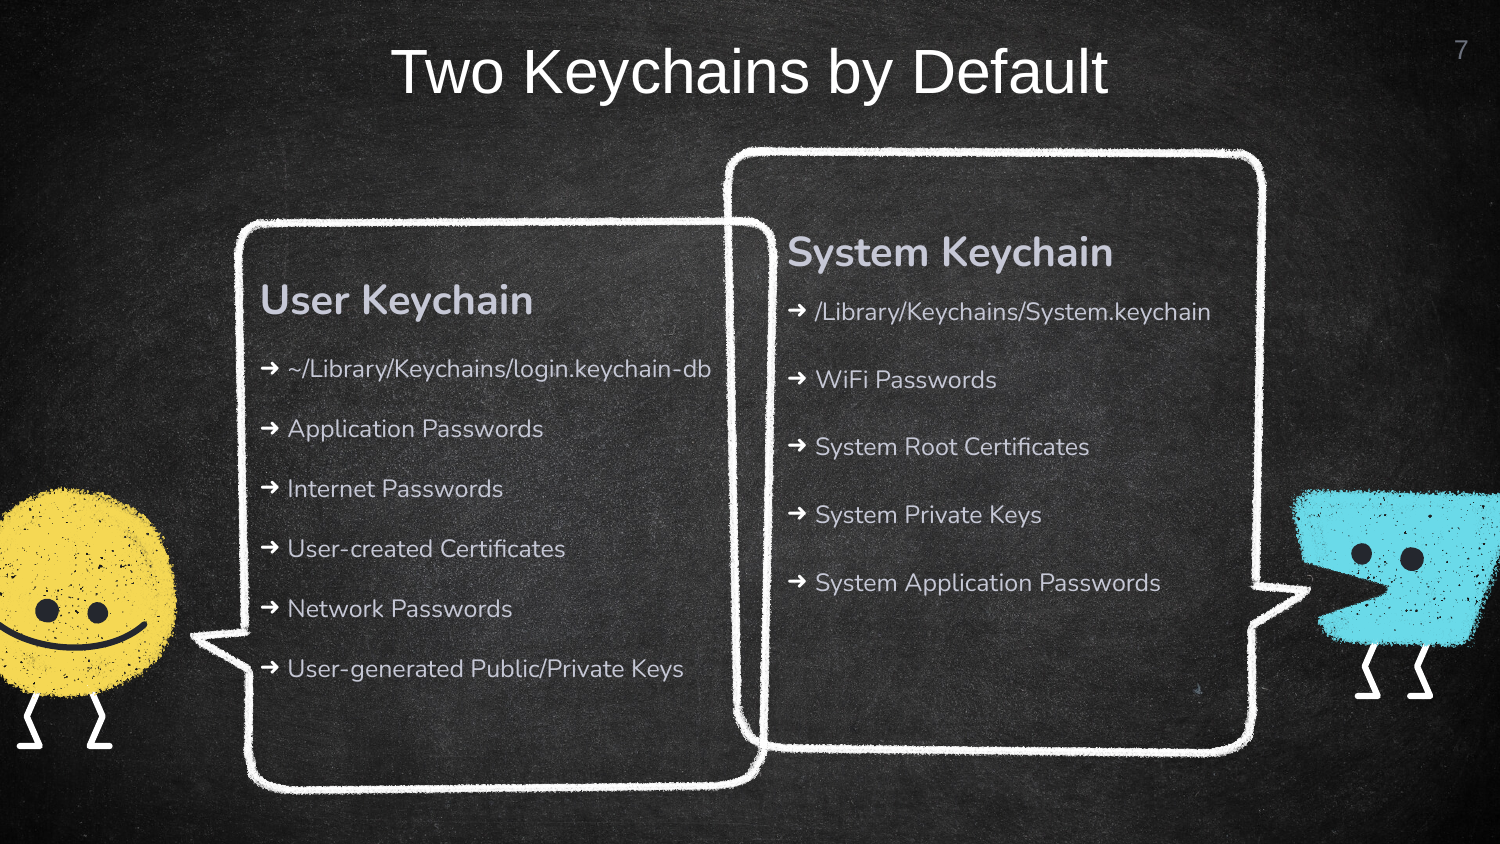

7
# Two Keychains by Default
System Keychain
/Library/Keychains/System.keychain
WiFi Passwords
System Root Certificates
System Private Keys
System Application Passwords

User Keychain
~/Library/Keychains/login.keychain-db
Application Passwords
Internet Passwords
User-created Certificates
Network Passwords
User-generated Public/Private Keys